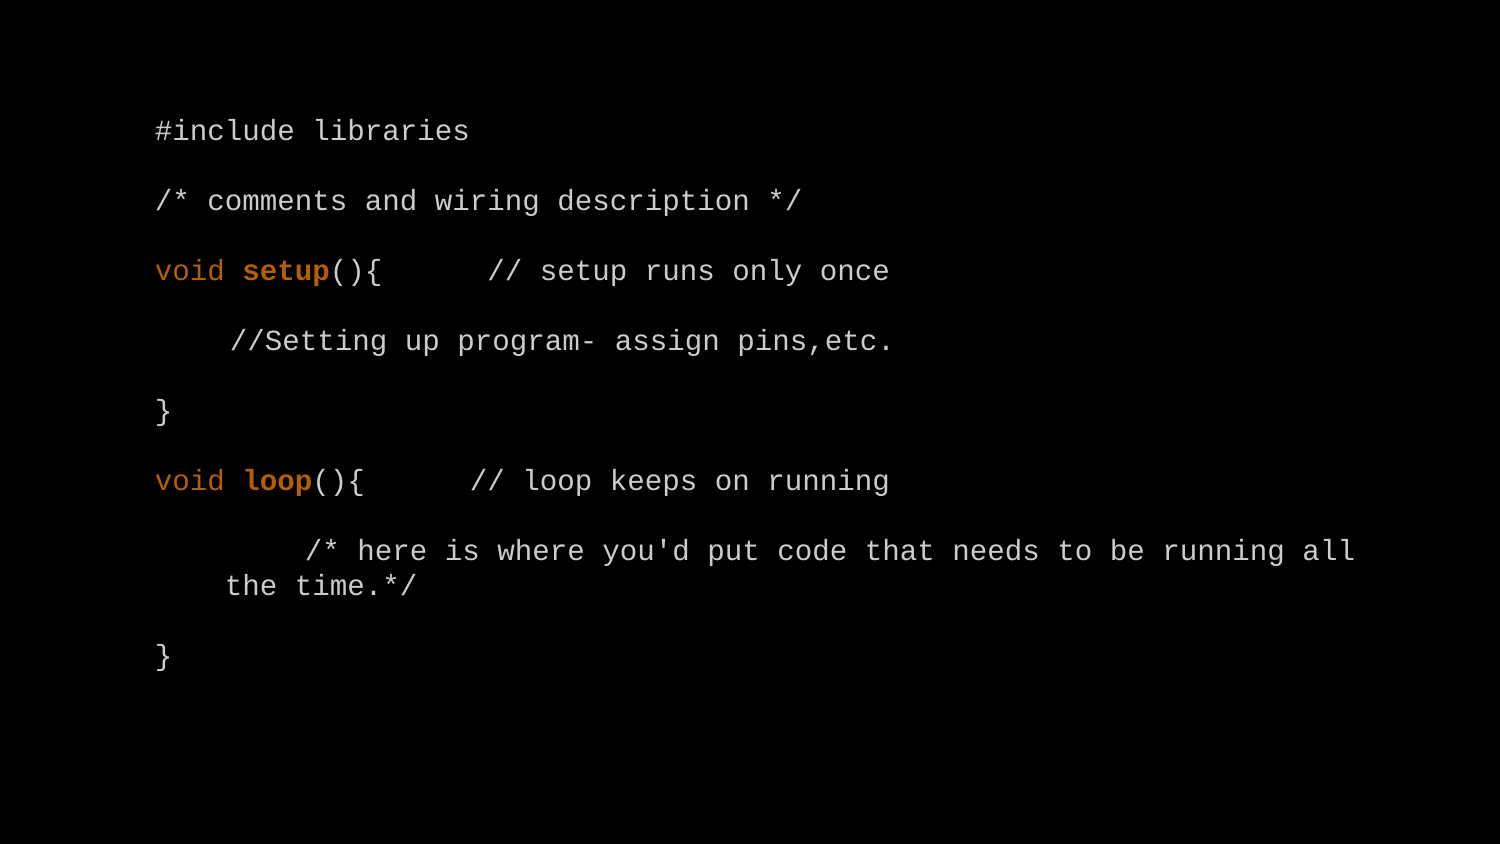

#include libraries

/* comments and wiring description */

void setup(){      // setup runs only once

//Setting up program- assign pins,etc.

}

void loop(){      // loop keeps on running

	/* here is where you'd put code that needs to be running all
    the time.*/

}